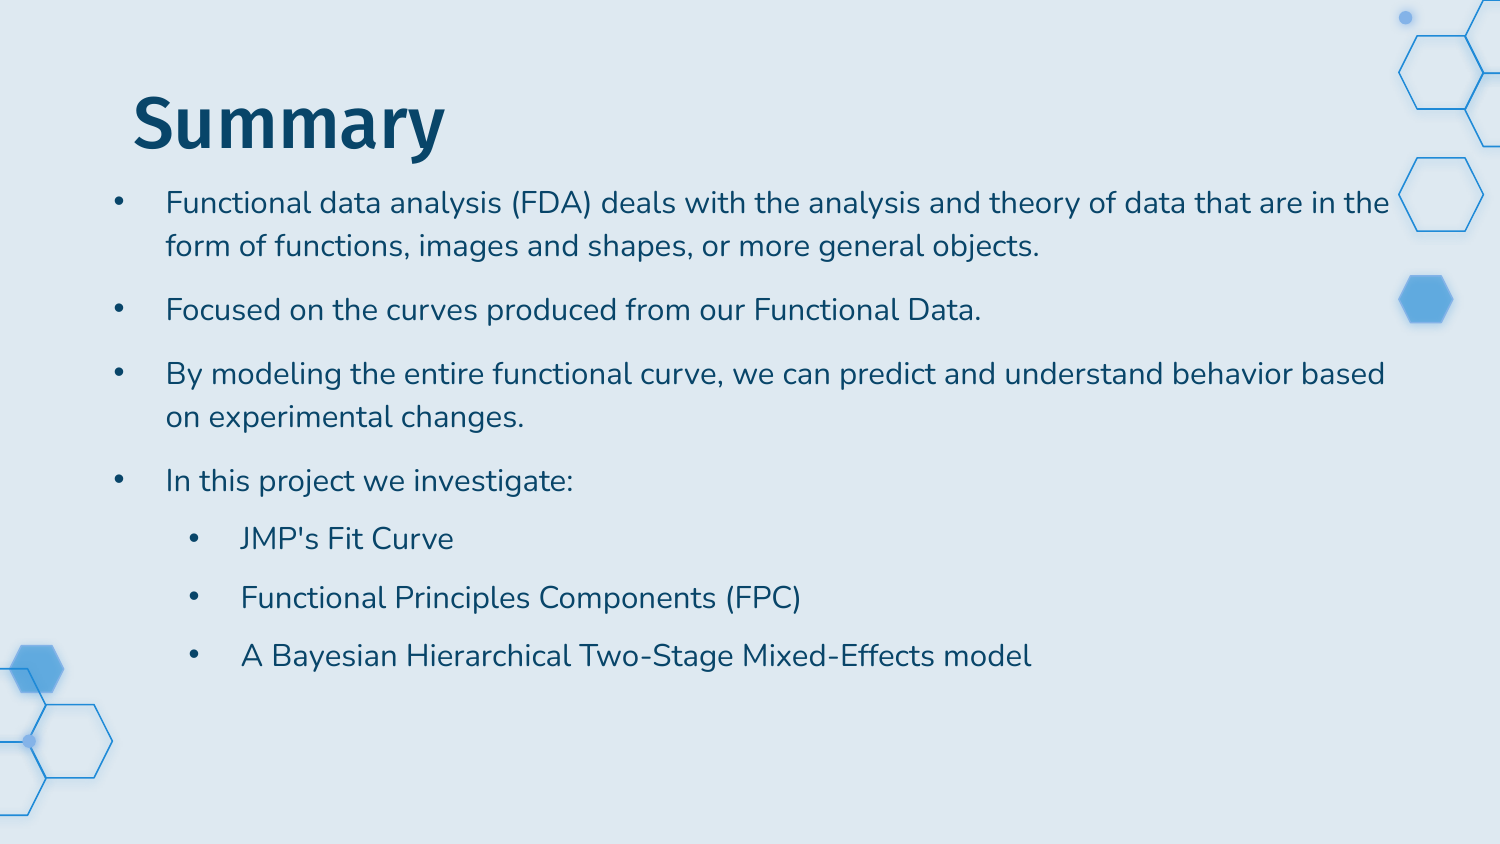

# Summary
Functional data analysis (FDA) deals with the analysis and theory of data that are in the form of functions, images and shapes, or more general objects.
Focused on the curves produced from our Functional Data.
By modeling the entire functional curve, we can predict and understand behavior based on experimental changes.
In this project we investigate:
JMP's Fit Curve
Functional Principles Components (FPC)
A Bayesian Hierarchical Two-Stage Mixed-Effects model